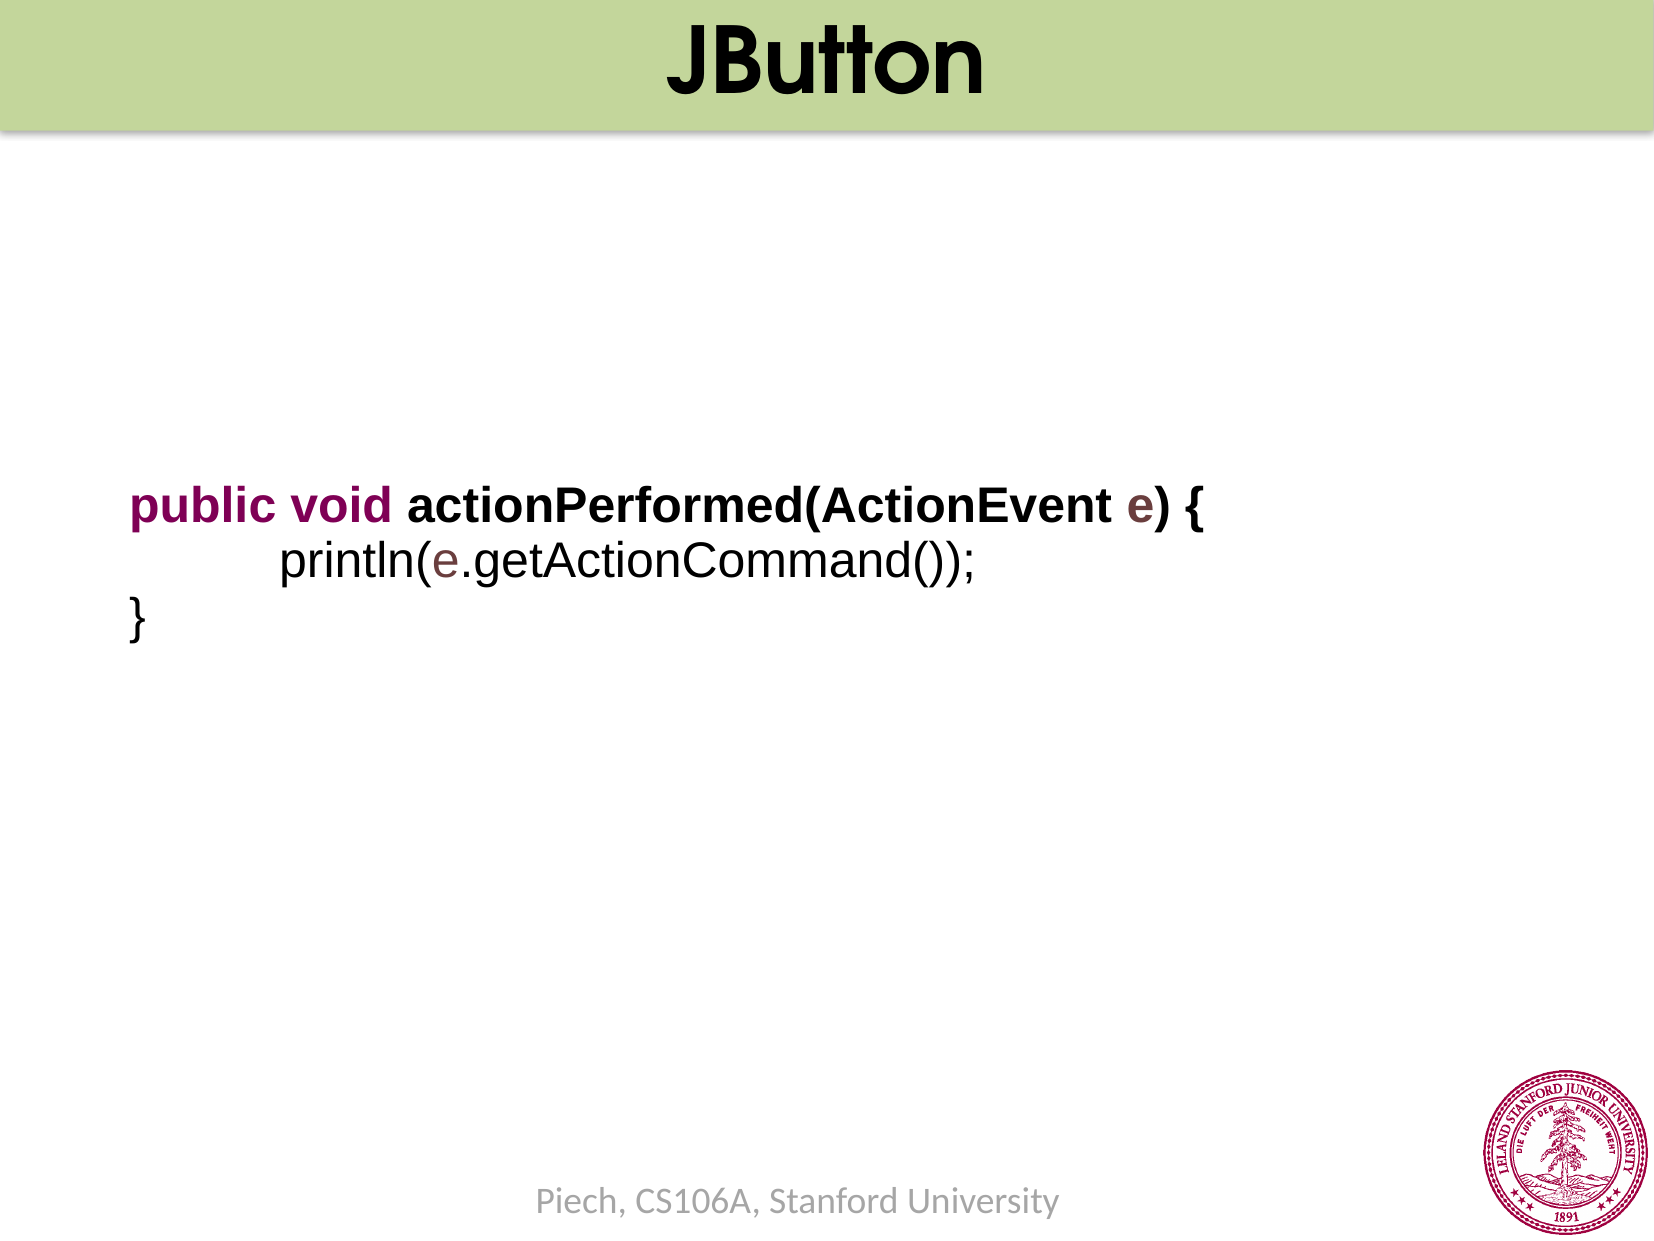

JButton
public void actionPerformed(ActionEvent e) {
	println(e.getActionCommand());
}